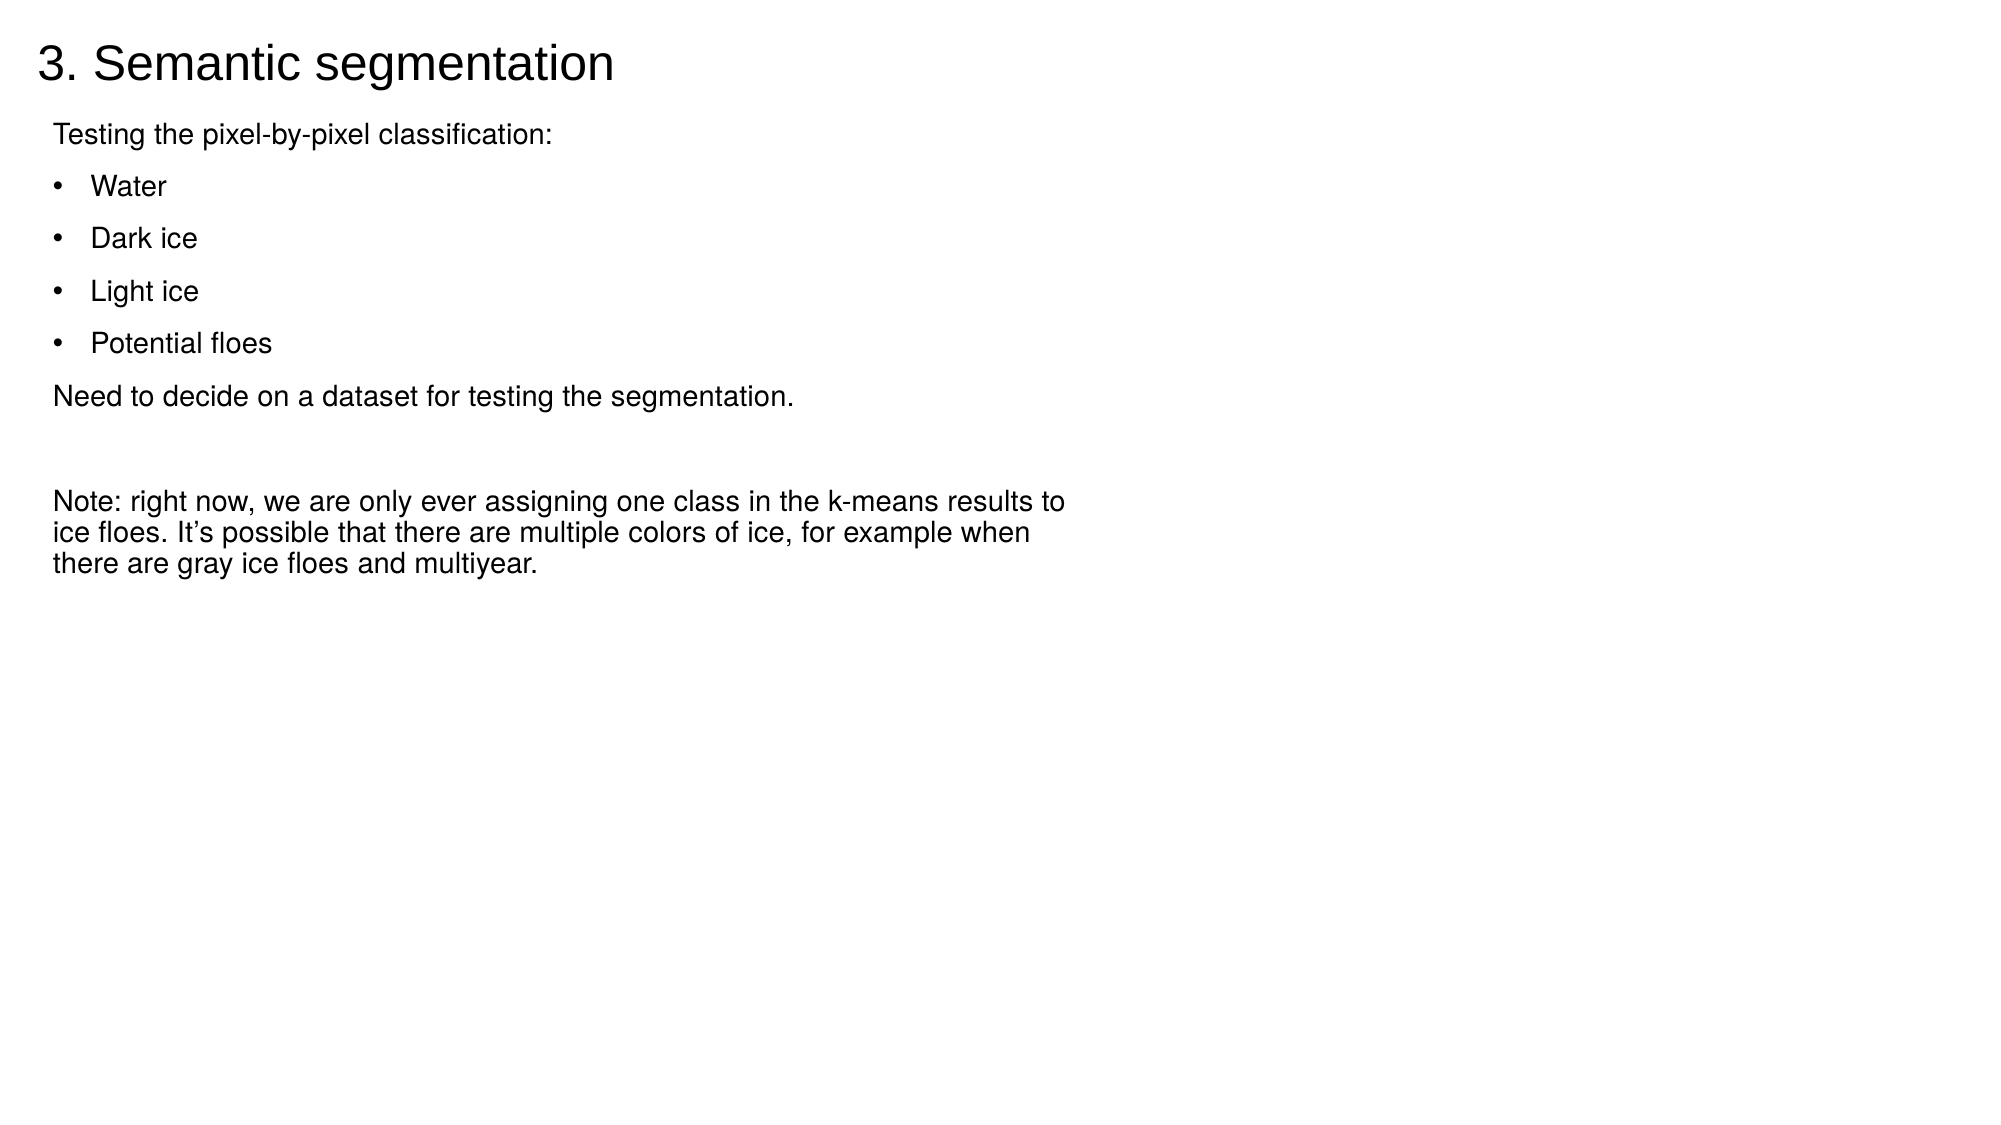

3. Semantic segmentation
Testing the pixel-by-pixel classification:
Water
Dark ice
Light ice
Potential floes
Need to decide on a dataset for testing the segmentation.

Note: right now, we are only ever assigning one class in the k-means results to ice floes. It’s possible that there are multiple colors of ice, for example when there are gray ice floes and multiyear.